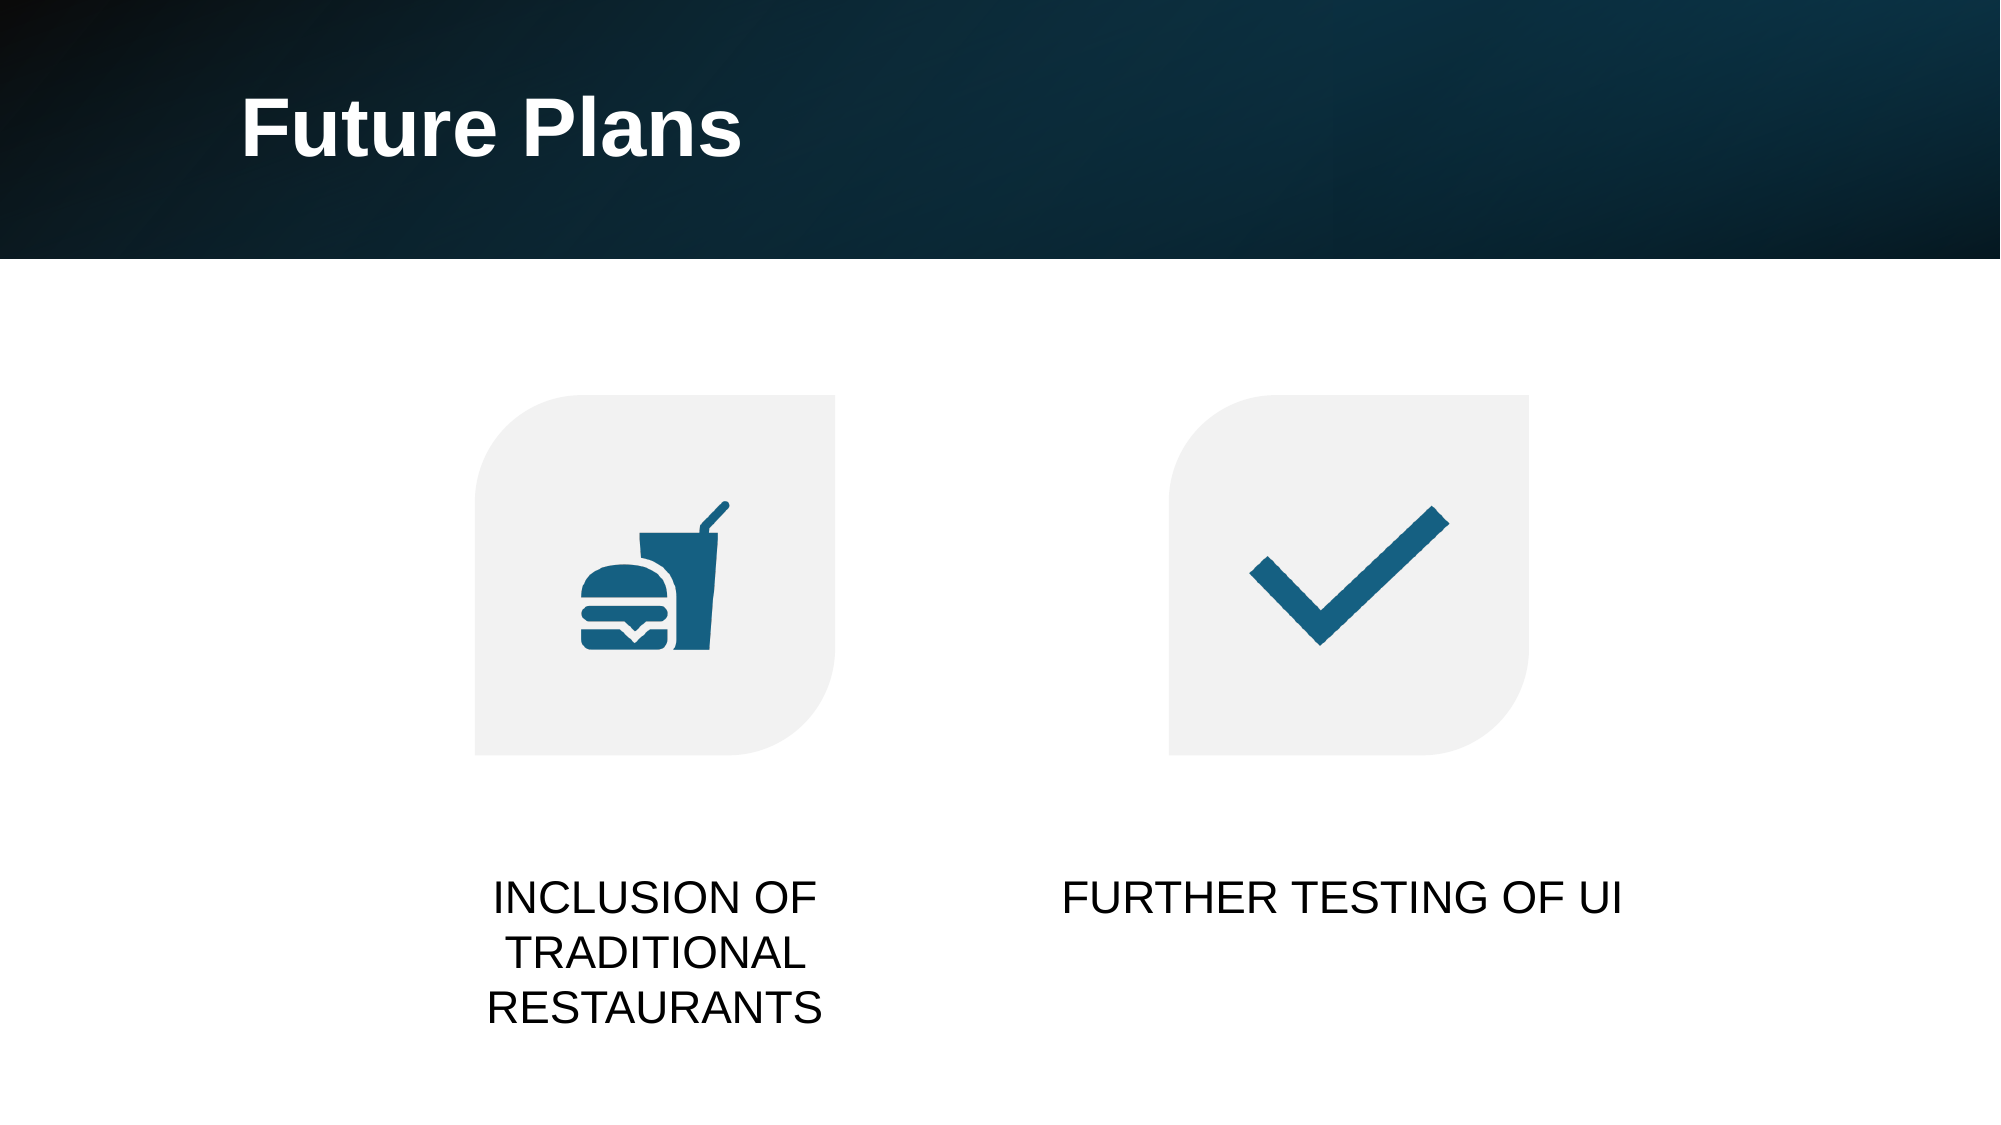

# Future Plans
Inclusion of traditional restaurants
Further testing of UI